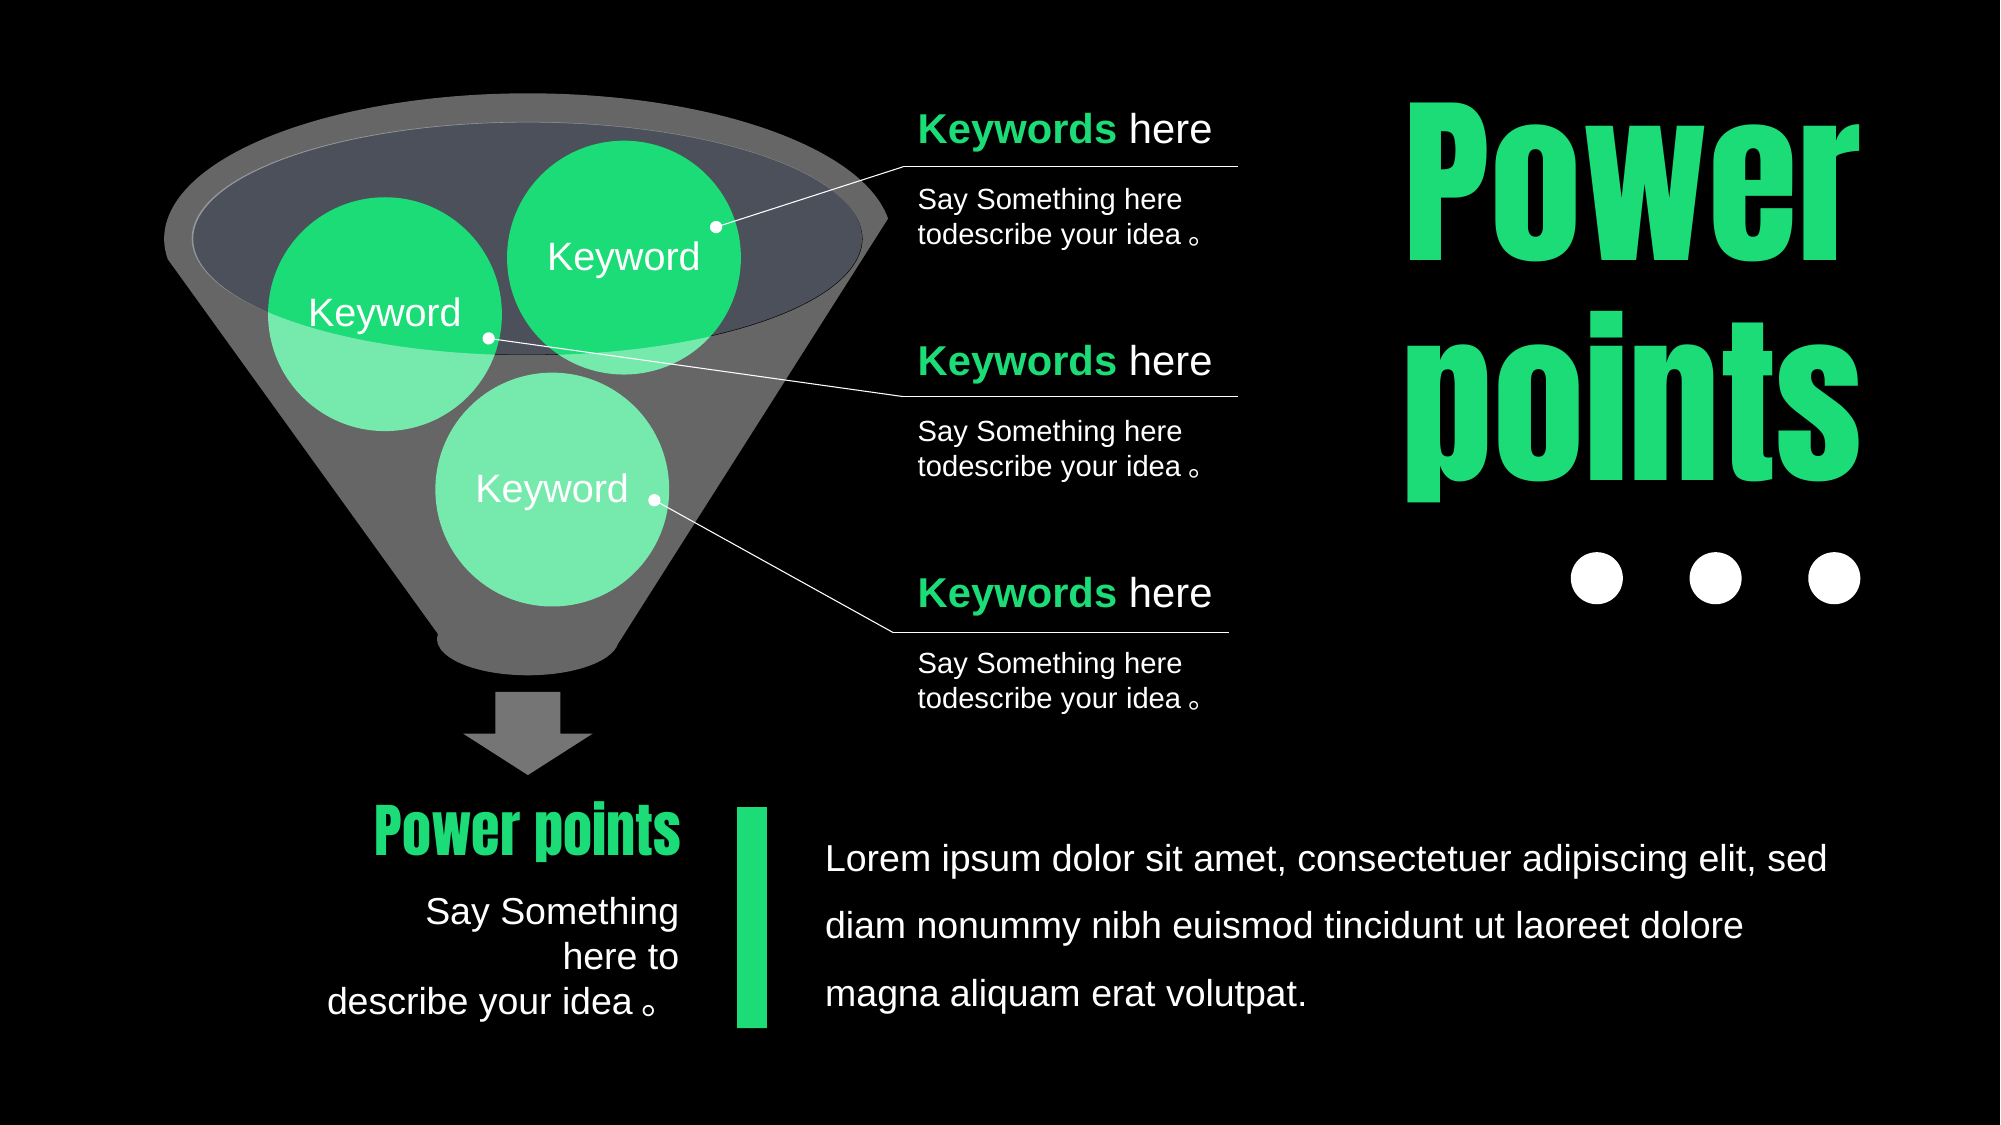

Power
points
Power points
Keyword
Keyword
Keyword
Keywords here
Say Something here todescribe your idea。
Keywords here
Say Something here todescribe your idea。

Keywords here
Say Something here todescribe your idea。
Lorem ipsum dolor sit amet, consectetuer adipiscing elit, sed diam nonummy nibh euismod tincidunt ut laoreet dolore magna aliquam erat volutpat.

Say Something
here to
describe your idea。